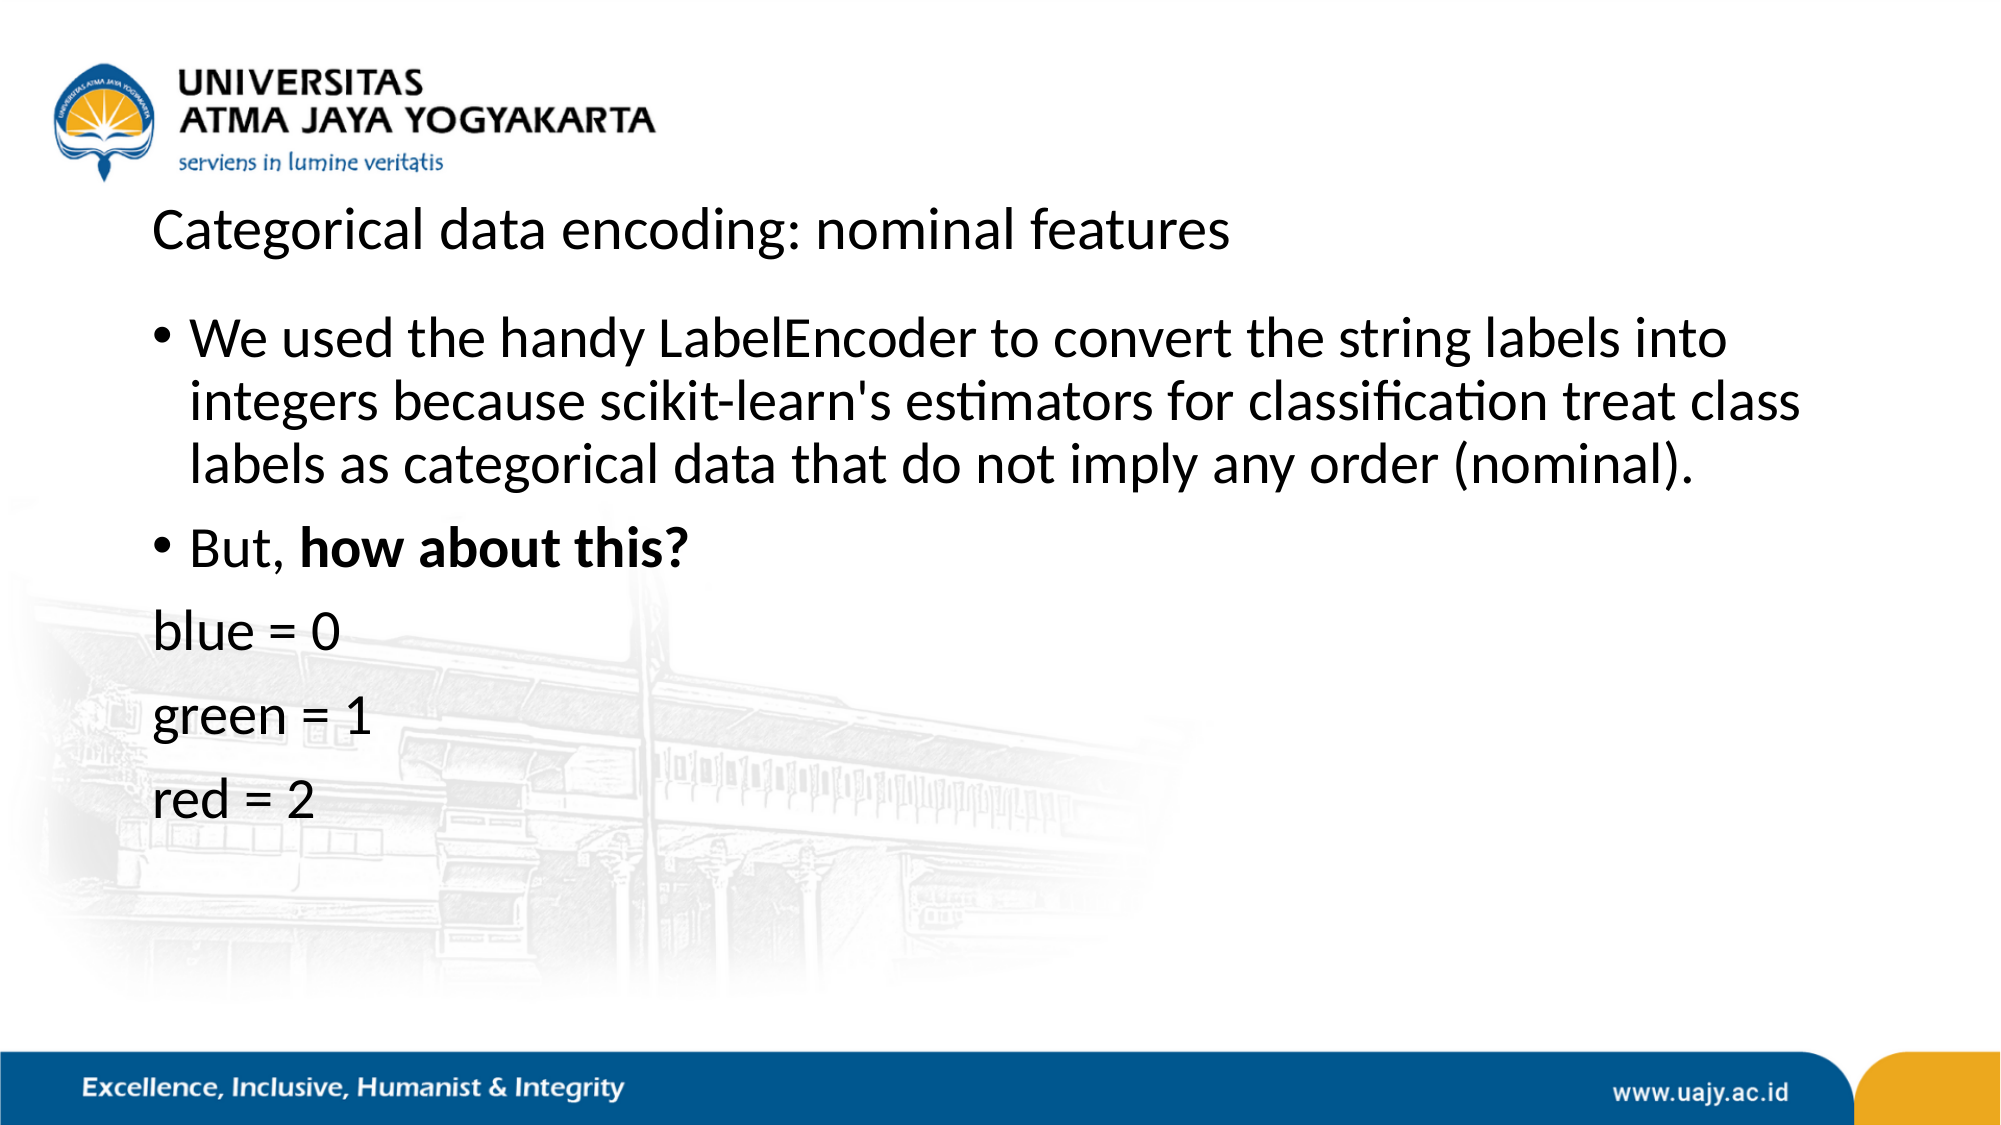

# Categorical data encoding: nominal features
We used the handy LabelEncoder to convert the string labels into integers because scikit-learn's estimators for classification treat class labels as categorical data that do not imply any order (nominal).
But, how about this?
blue = 0
green = 1
red = 2